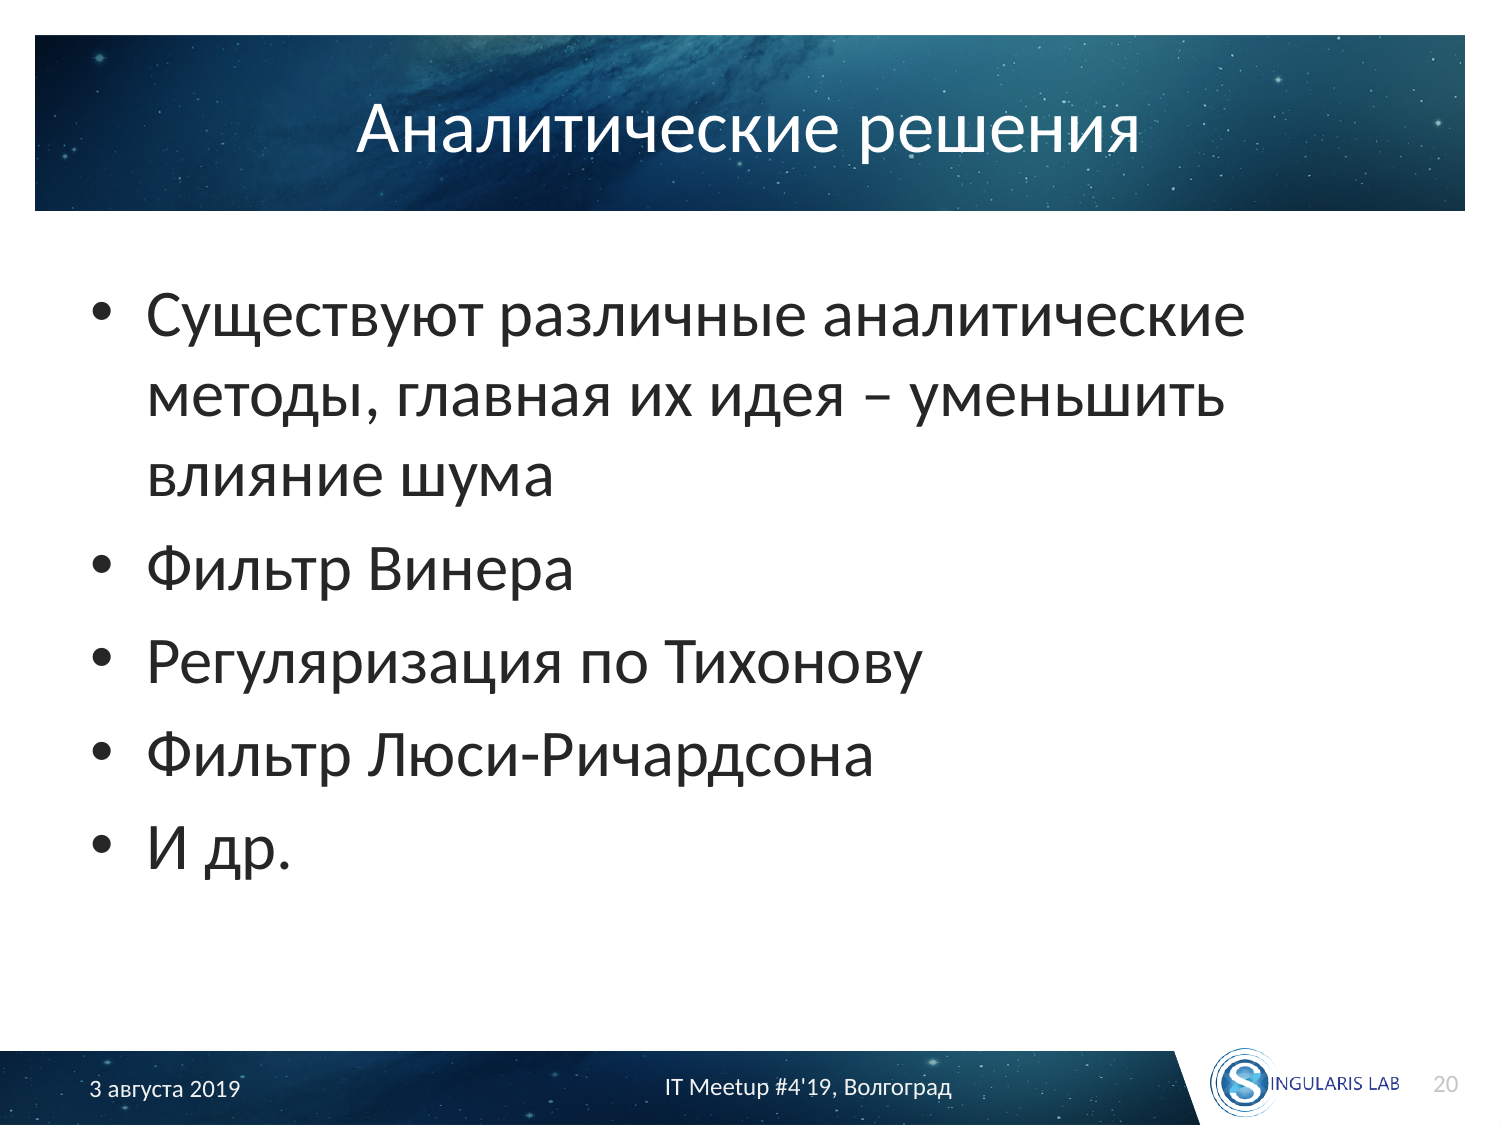

# Аналитические решения
Существуют различные аналитические методы, главная их идея – уменьшить влияние шума
Фильтр Винера
Регуляризация по Тихонову
Фильтр Люси-Ричардсона
И др.
20
IT Meetup #4'19, Волгоград
3 августа 2019